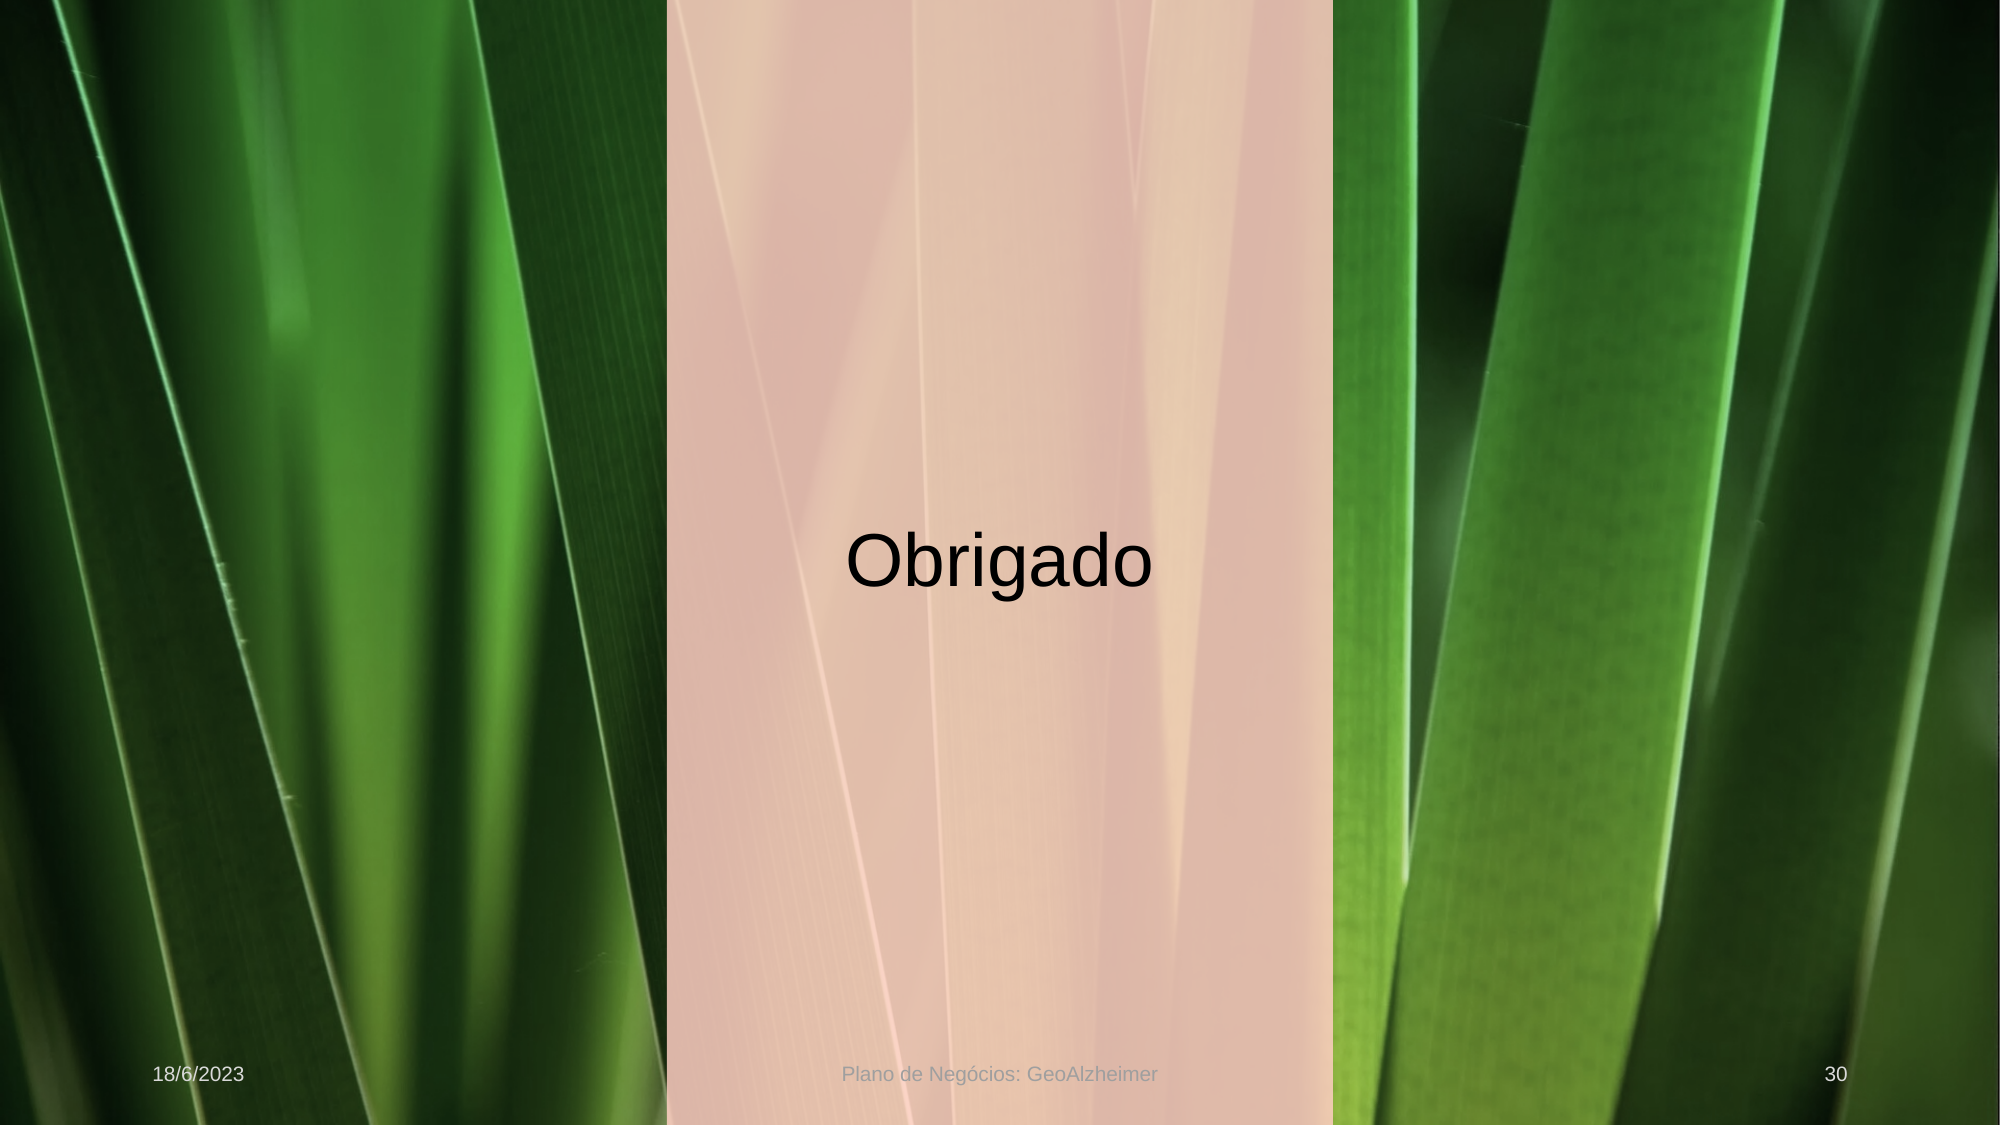

# Obrigado
18/6/2023
Plano de Negócios: GeoAlzheimer
30